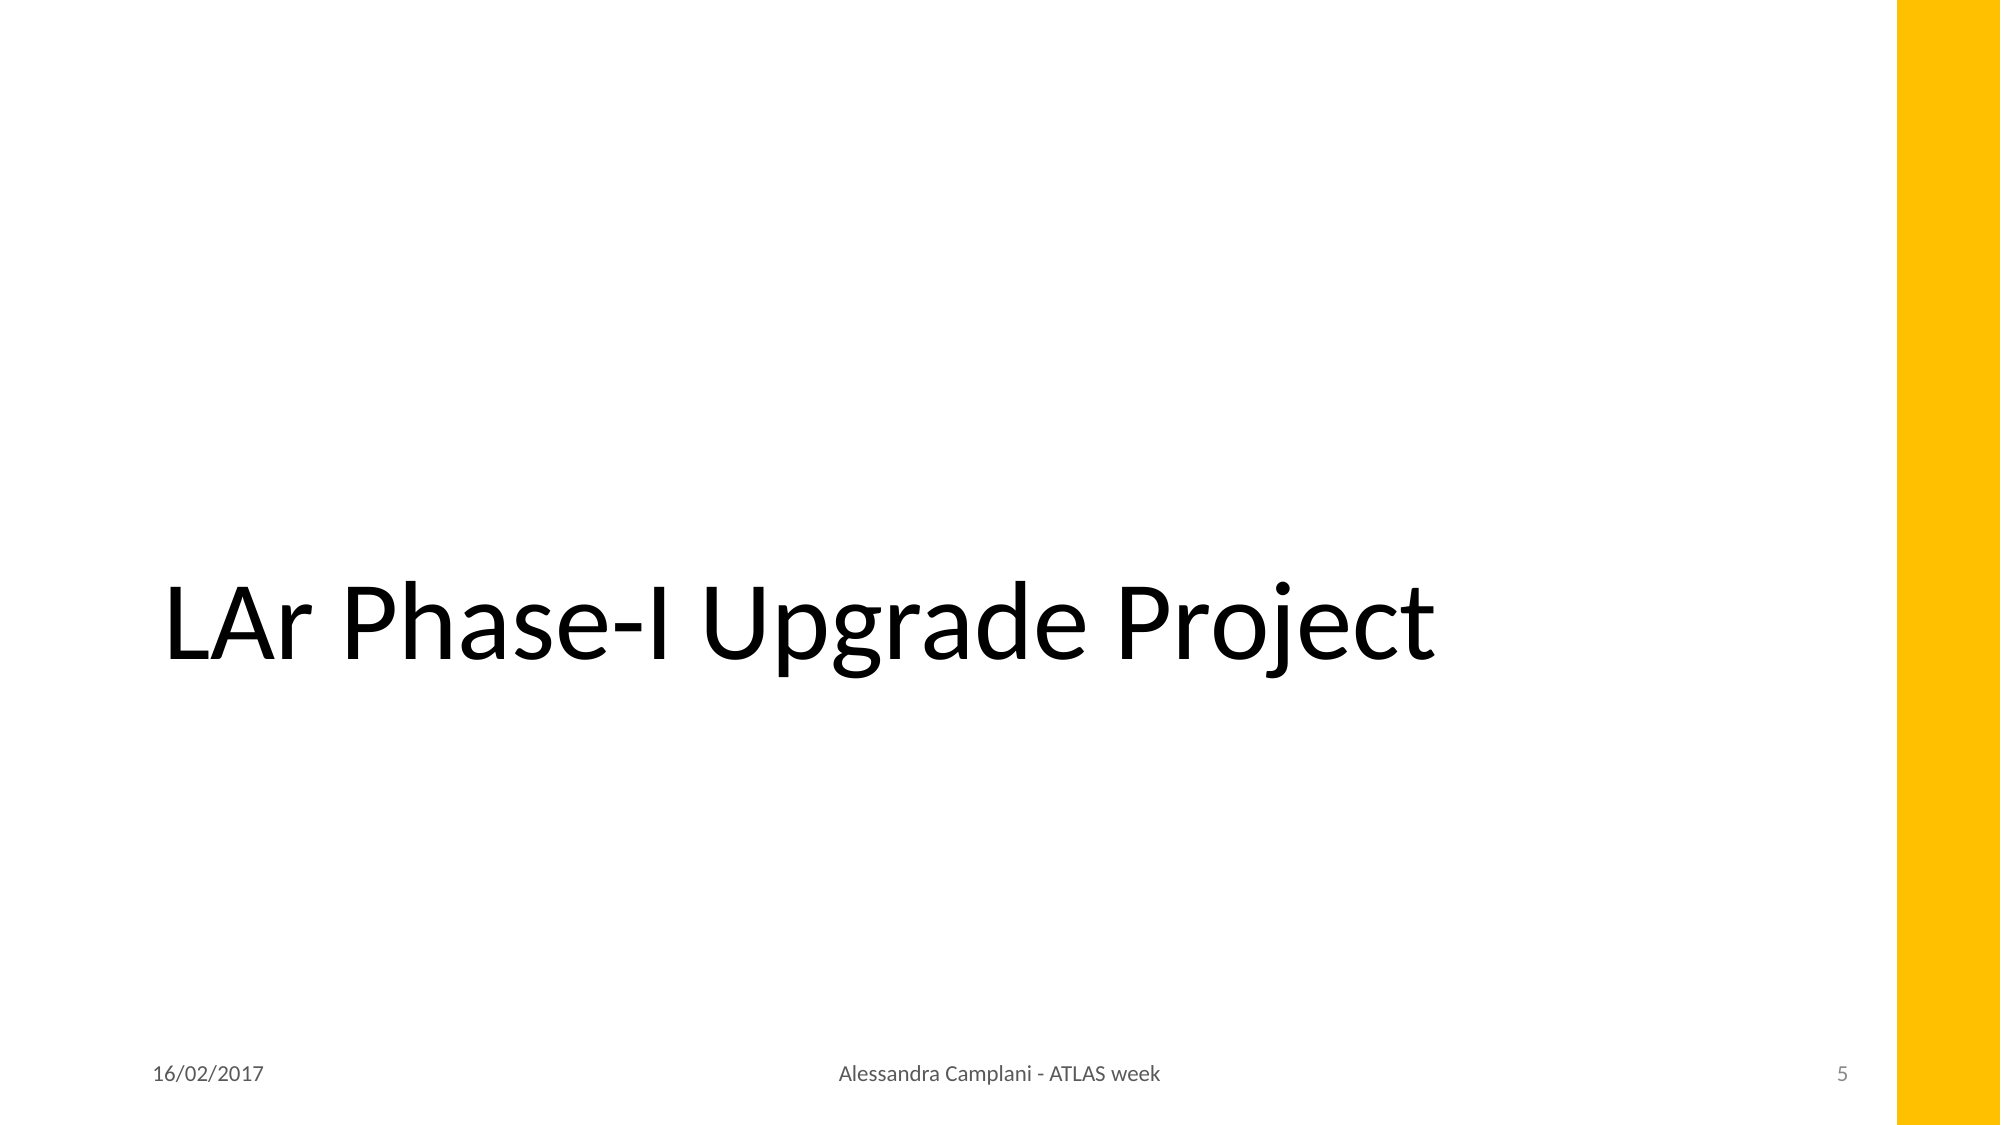

LAr Phase-I Upgrade Project
16/02/2017
Alessandra Camplani - ATLAS week
5